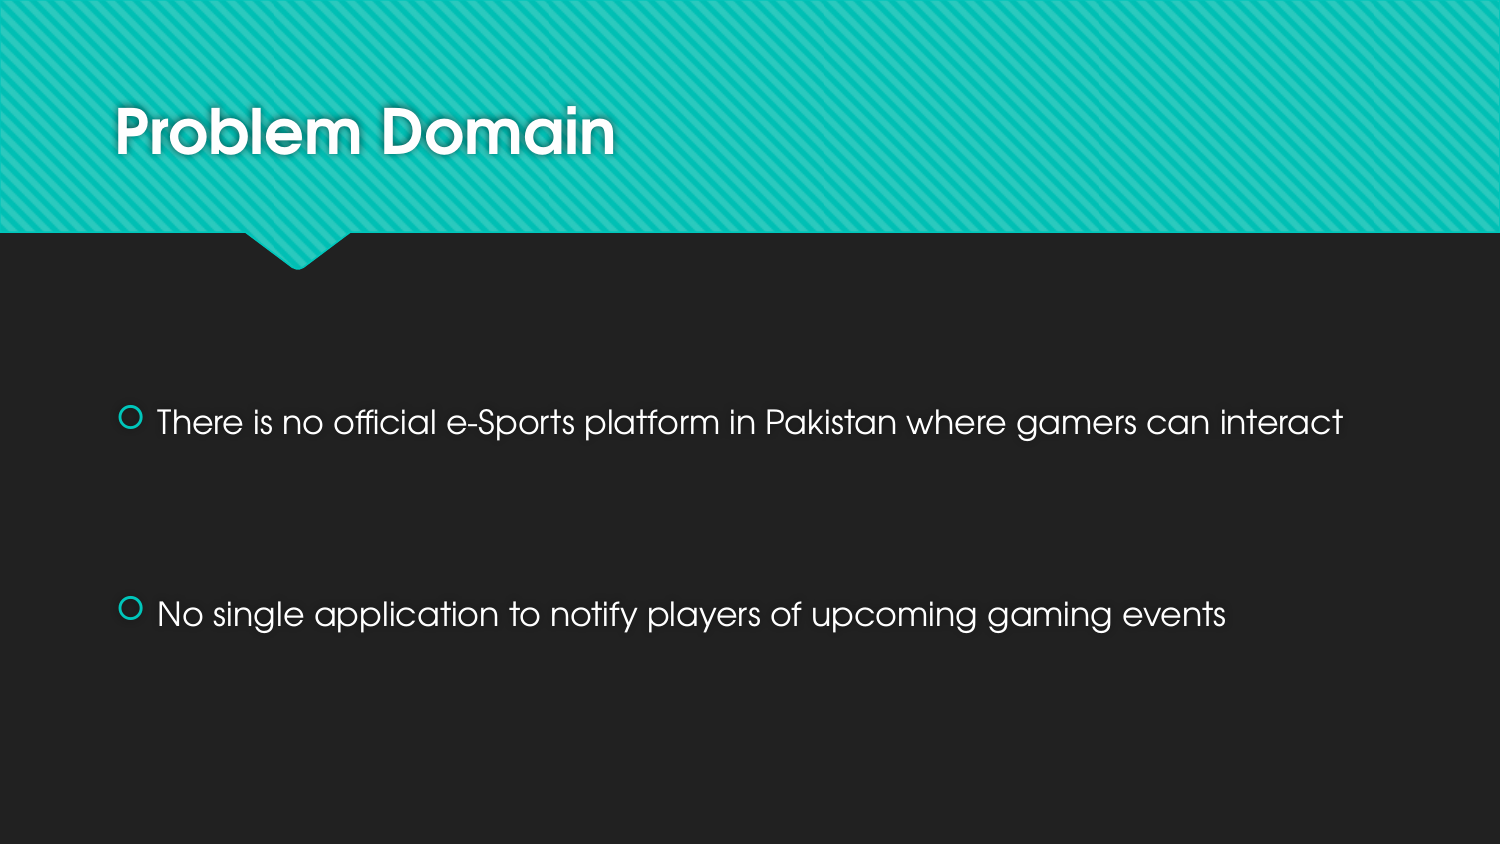

# Problem Domain
There is no official e-Sports platform in Pakistan where gamers can interact

No single application to notify players of upcoming gaming events